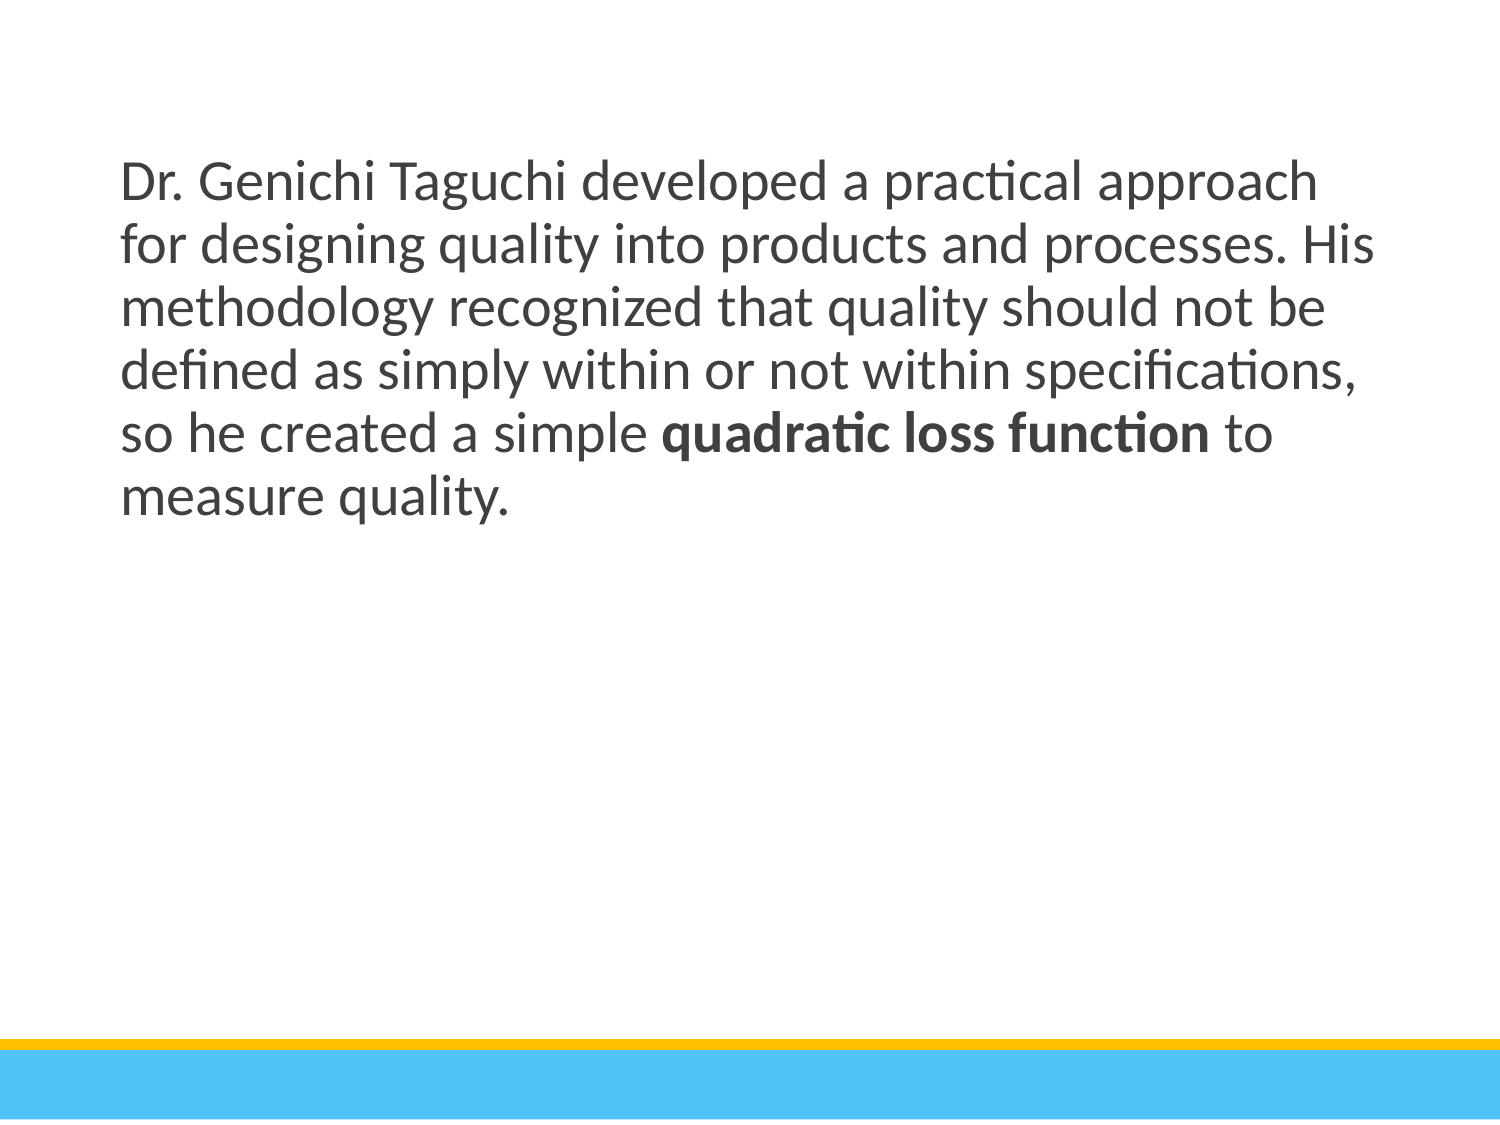

Dr. Genichi Taguchi developed a practical approach for designing quality into products and processes. His methodology recognized that quality should not be defined as simply within or not within specifications, so he created a simple quadratic loss function to measure quality.